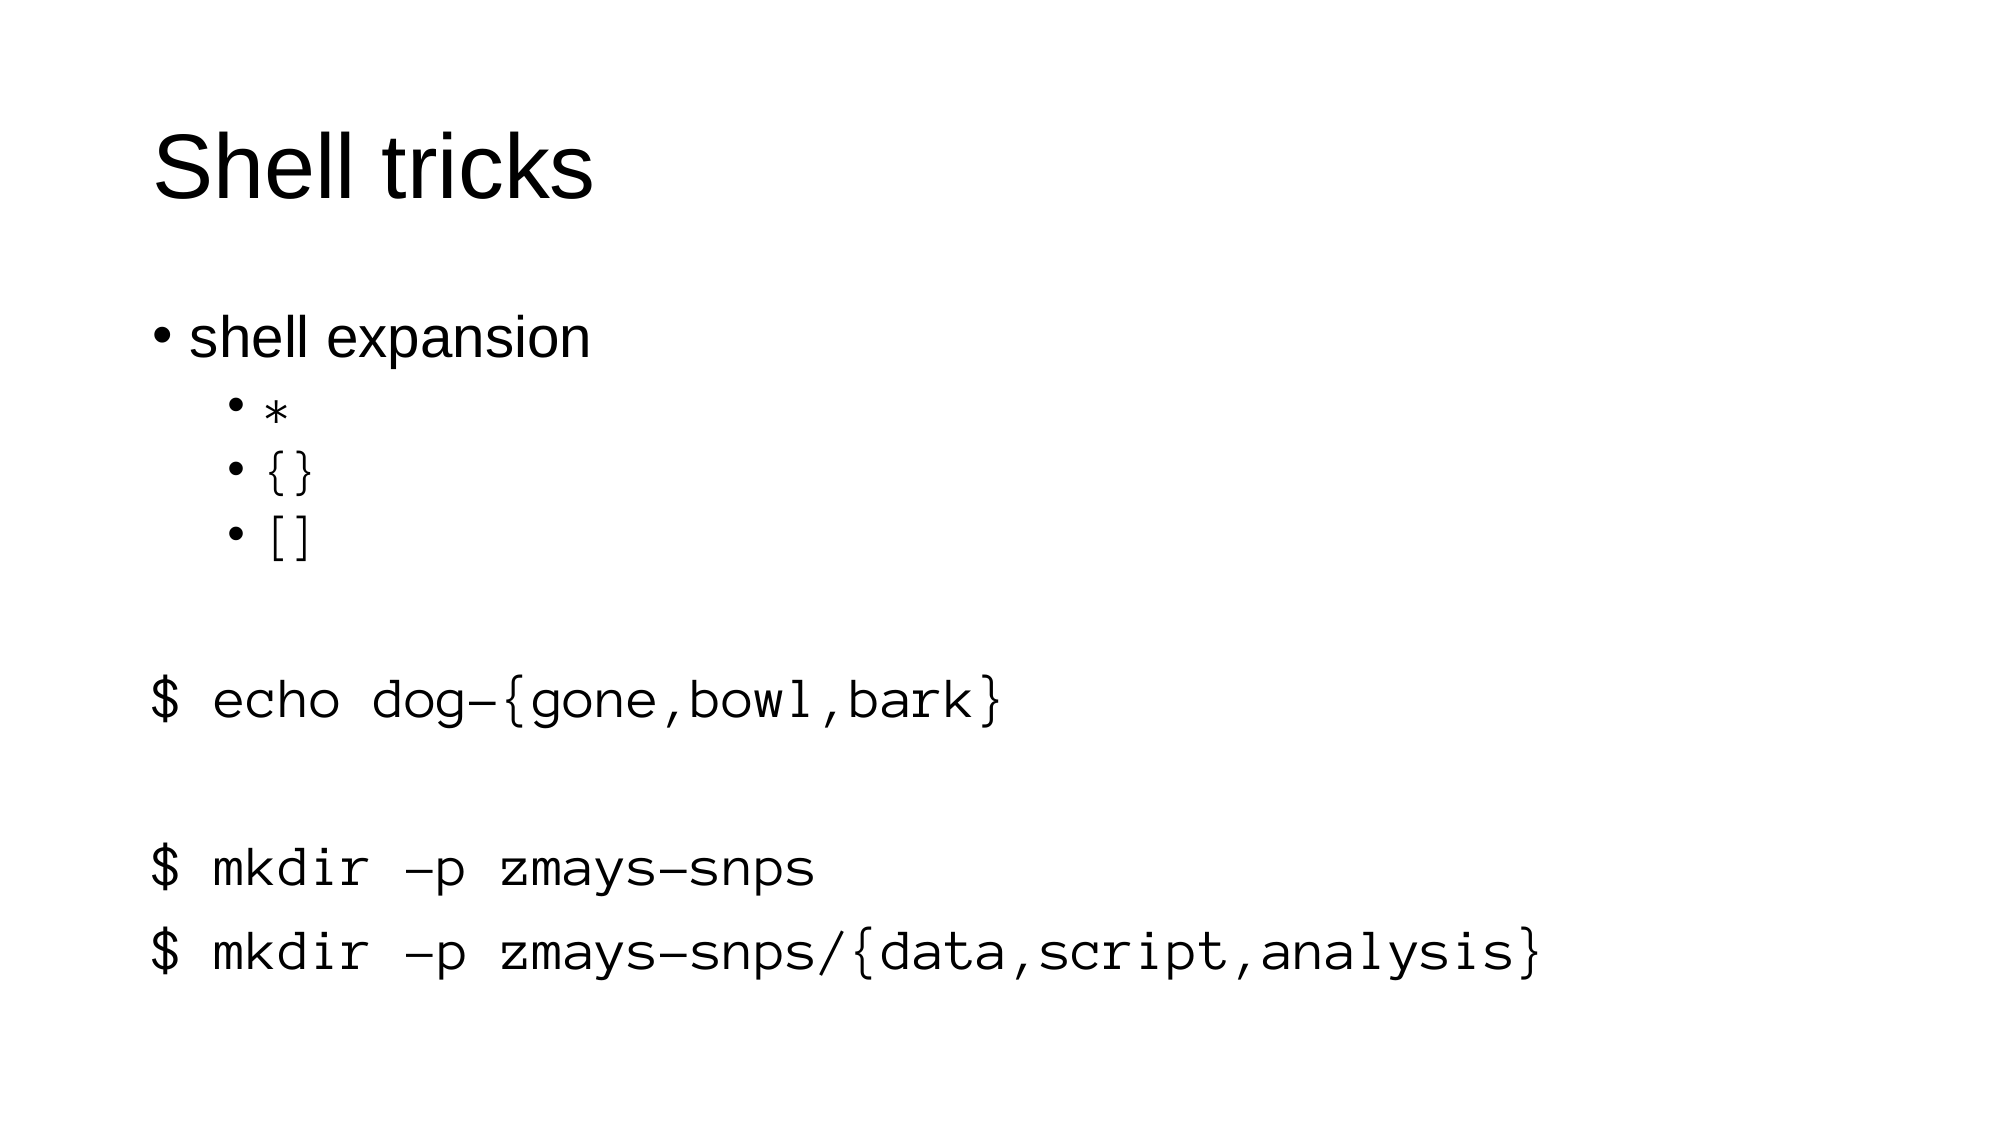

# Shell tricks
shell expansion
*
{}
[]

$ echo dog-{gone,bowl,bark}

$ mkdir –p zmays-snps
$ mkdir –p zmays-snps/{data,script,analysis}